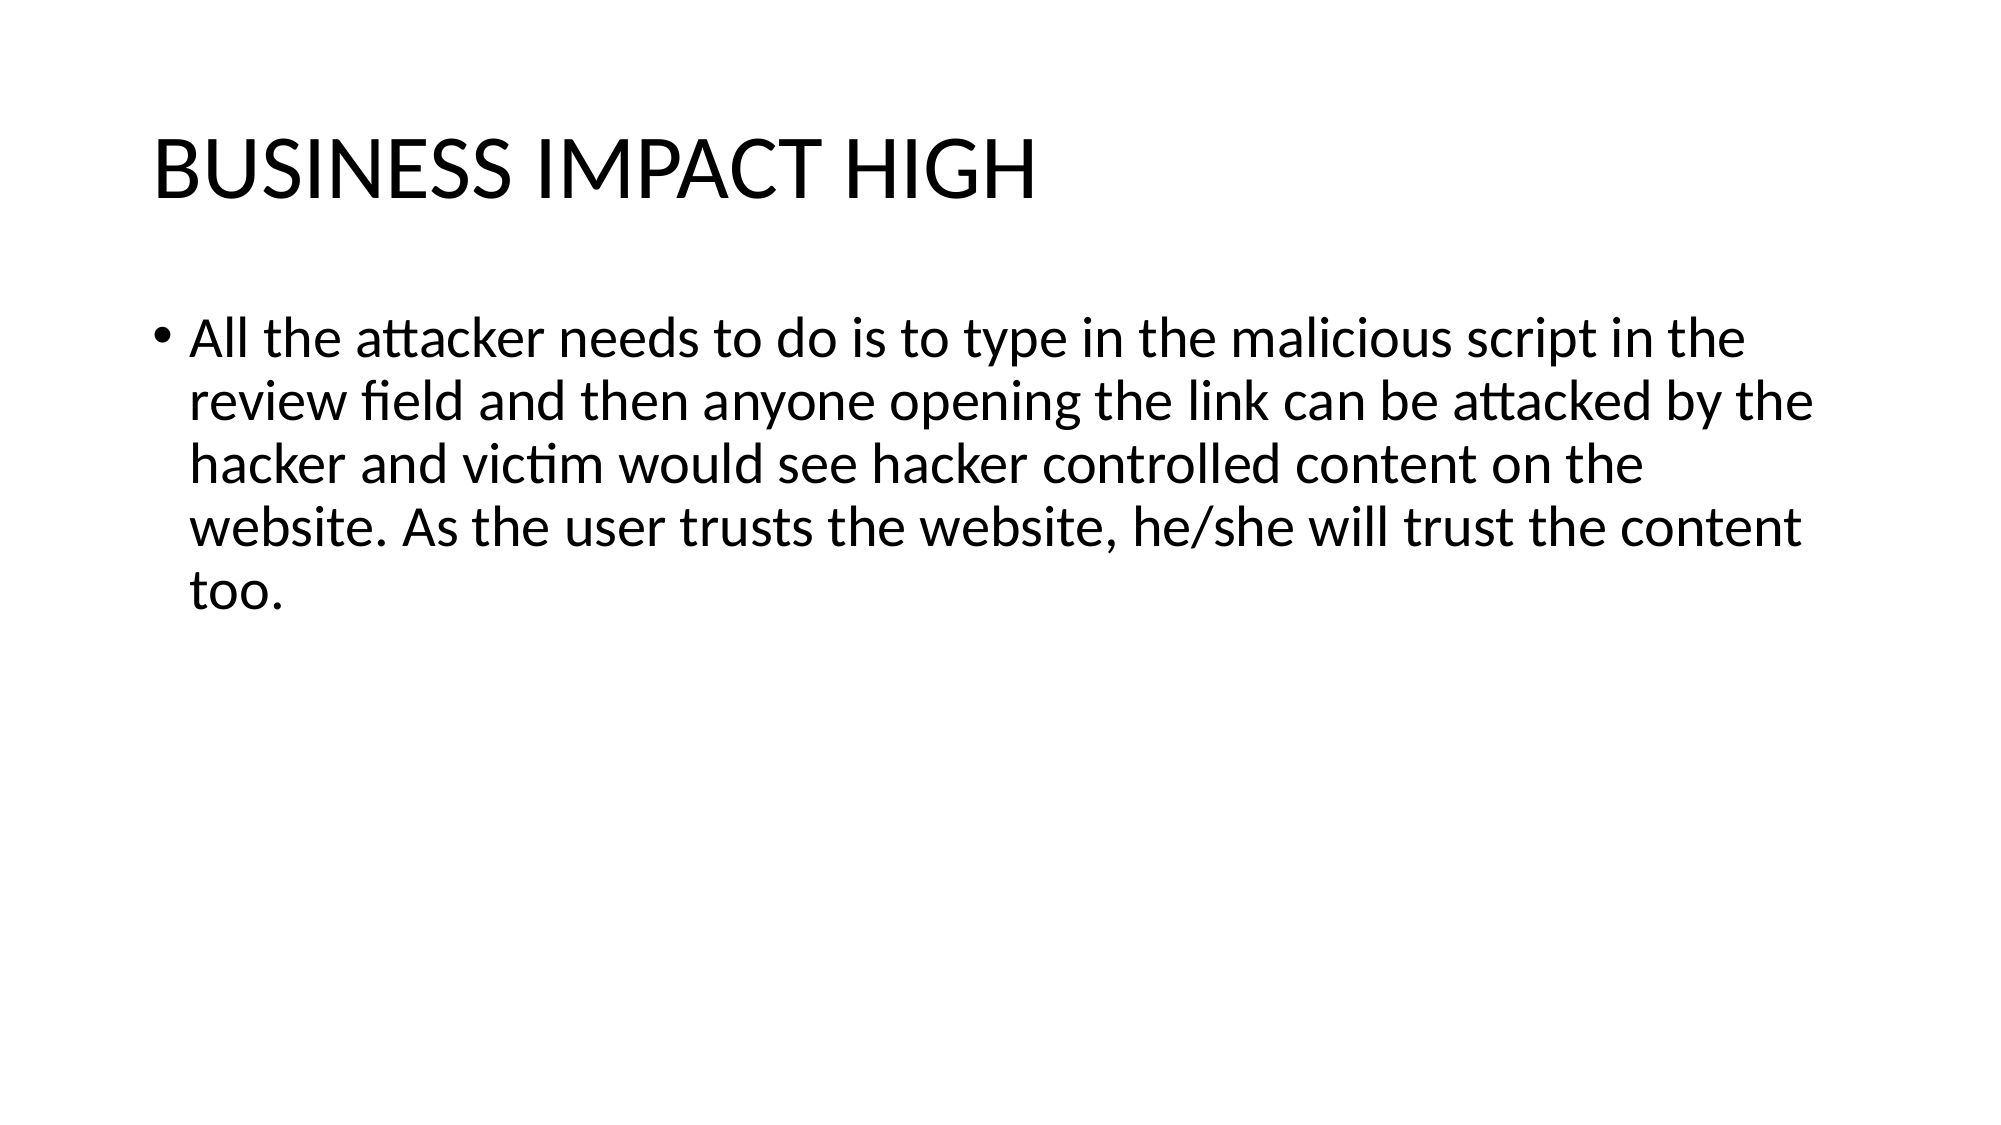

# BUSINESS IMPACT HIGH
All the attacker needs to do is to type in the malicious script in the review field and then anyone opening the link can be attacked by the hacker and victim would see hacker controlled content on the website. As the user trusts the website, he/she will trust the content too.